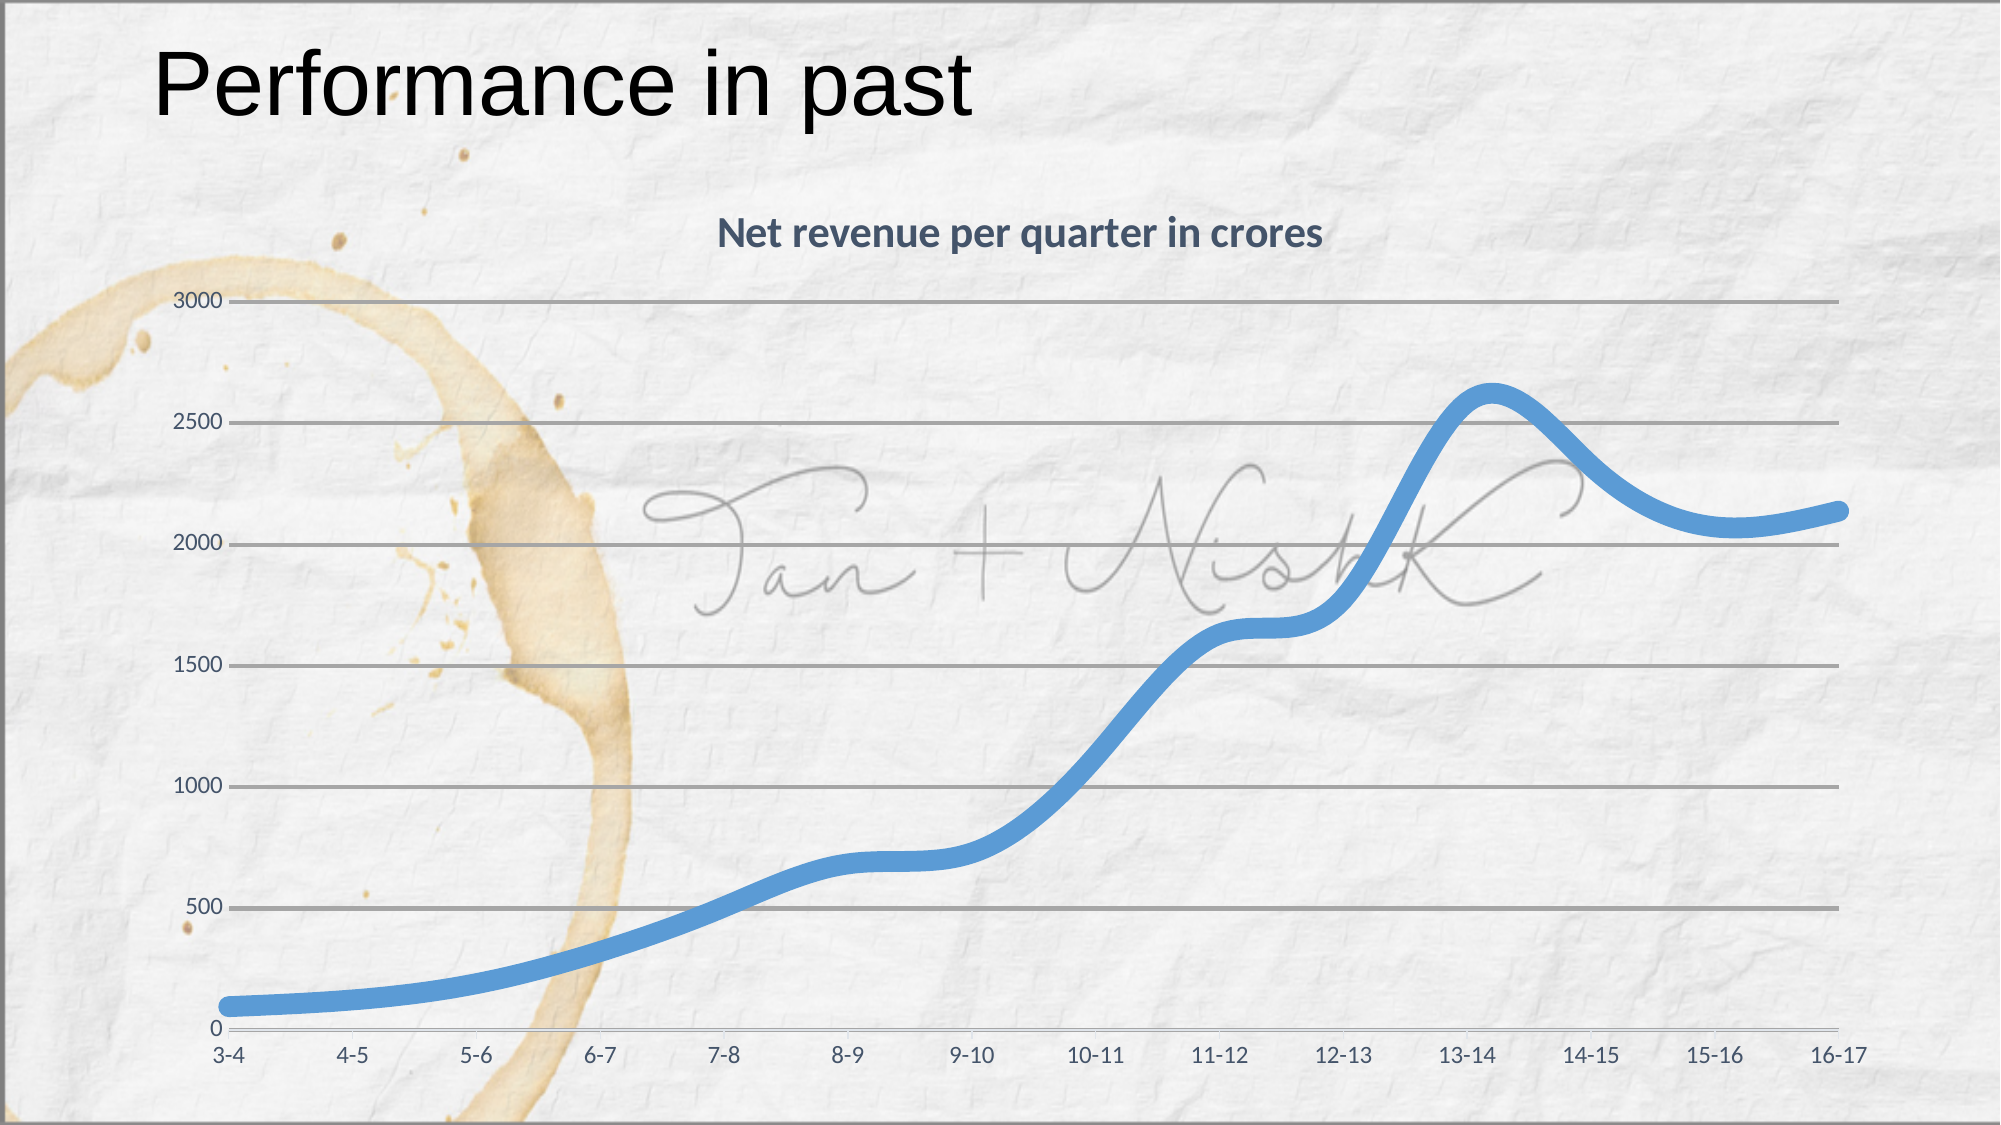

# Performance in past

### Chart: Net revenue per quarter in crores

| Category |  |
|---|---|
| 16-17 | 2138.0 |
| 15-16 | 2073.0 |
| 14-15 | 2325.0 |
| 13-14 | 2587.0 |
| 12-13 | 1776.0 |
| 11-12 | 1631.0 |
| 10-11 | 1127.0 |
| 9-10 | 729.0 |
| 8-9 | 684.0 |
| 7-8 | 506.75 |
| 6-7 | 323.0 |
| 5-6 | 190.25 |
| 4-5 | 123.25 |
| 3-4 | 95.5 |